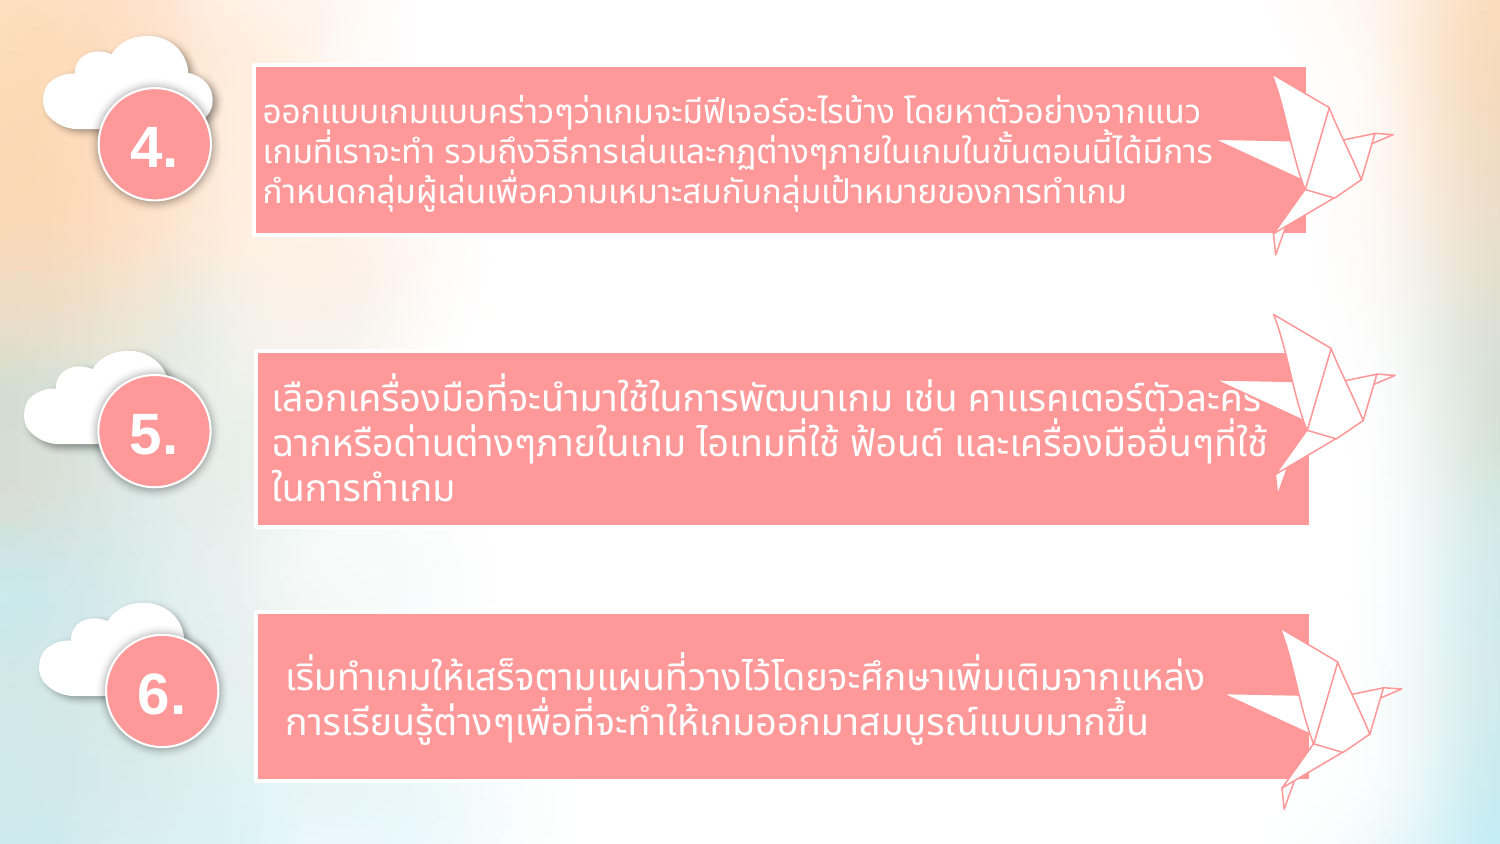

ออกแบบเกมแบบคร่าวๆว่าเกมจะมีฟีเจอร์อะไรบ้าง โดยหาตัวอย่างจากแนวเกมที่เราจะทำ รวมถึงวิธีการเล่นและกฏต่างๆภายในเกมในขั้นตอนนี้ได้มีการกำหนดกลุ่มผู้เล่นเพื่อความเหมาะสมกับกลุ่มเป้าหมายของการทำเกม

4.

5.
เลือกเครื่องมือที่จะนำมาใช้ในการพัฒนาเกม เช่น คาเเรคเตอร์ตัวละคร ฉากหรือด่านต่างๆภายในเกม ไอเทมที่ใช้ ฟ้อนต์ และเครื่องมืออื่นๆที่ใช้ในการทำเกม

เริ่มทำเกมให้เสร็จตามแผนที่วางไว้โดยจะศึกษาเพิ่มเติมจากแหล่งการเรียนรู้ต่างๆเพื่อที่จะทำให้เกมออกมาสมบูรณ์แบบมากขึ้น
6.